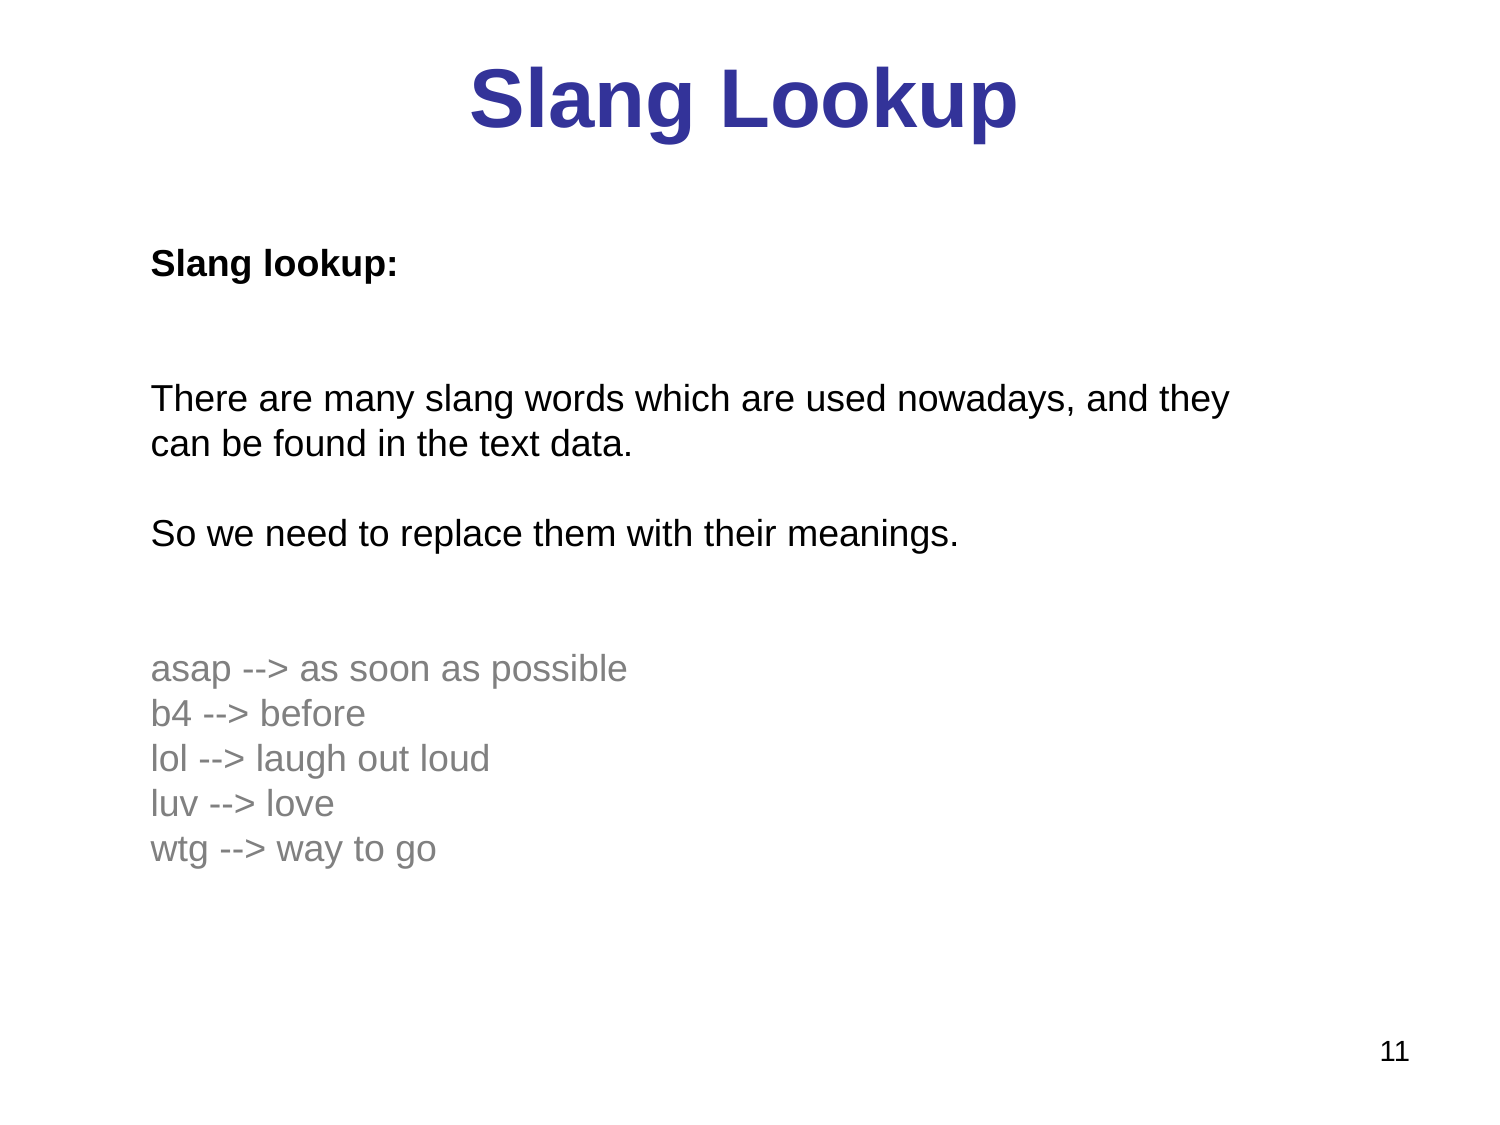

# Slang Lookup

Slang lookup:

There are many slang words which are used nowadays, and they can be found in the text data.

So we need to replace them with their meanings.

asap --> as soon as possible
b4 --> before
lol --> laugh out loud
luv --> love
wtg --> way to go

11